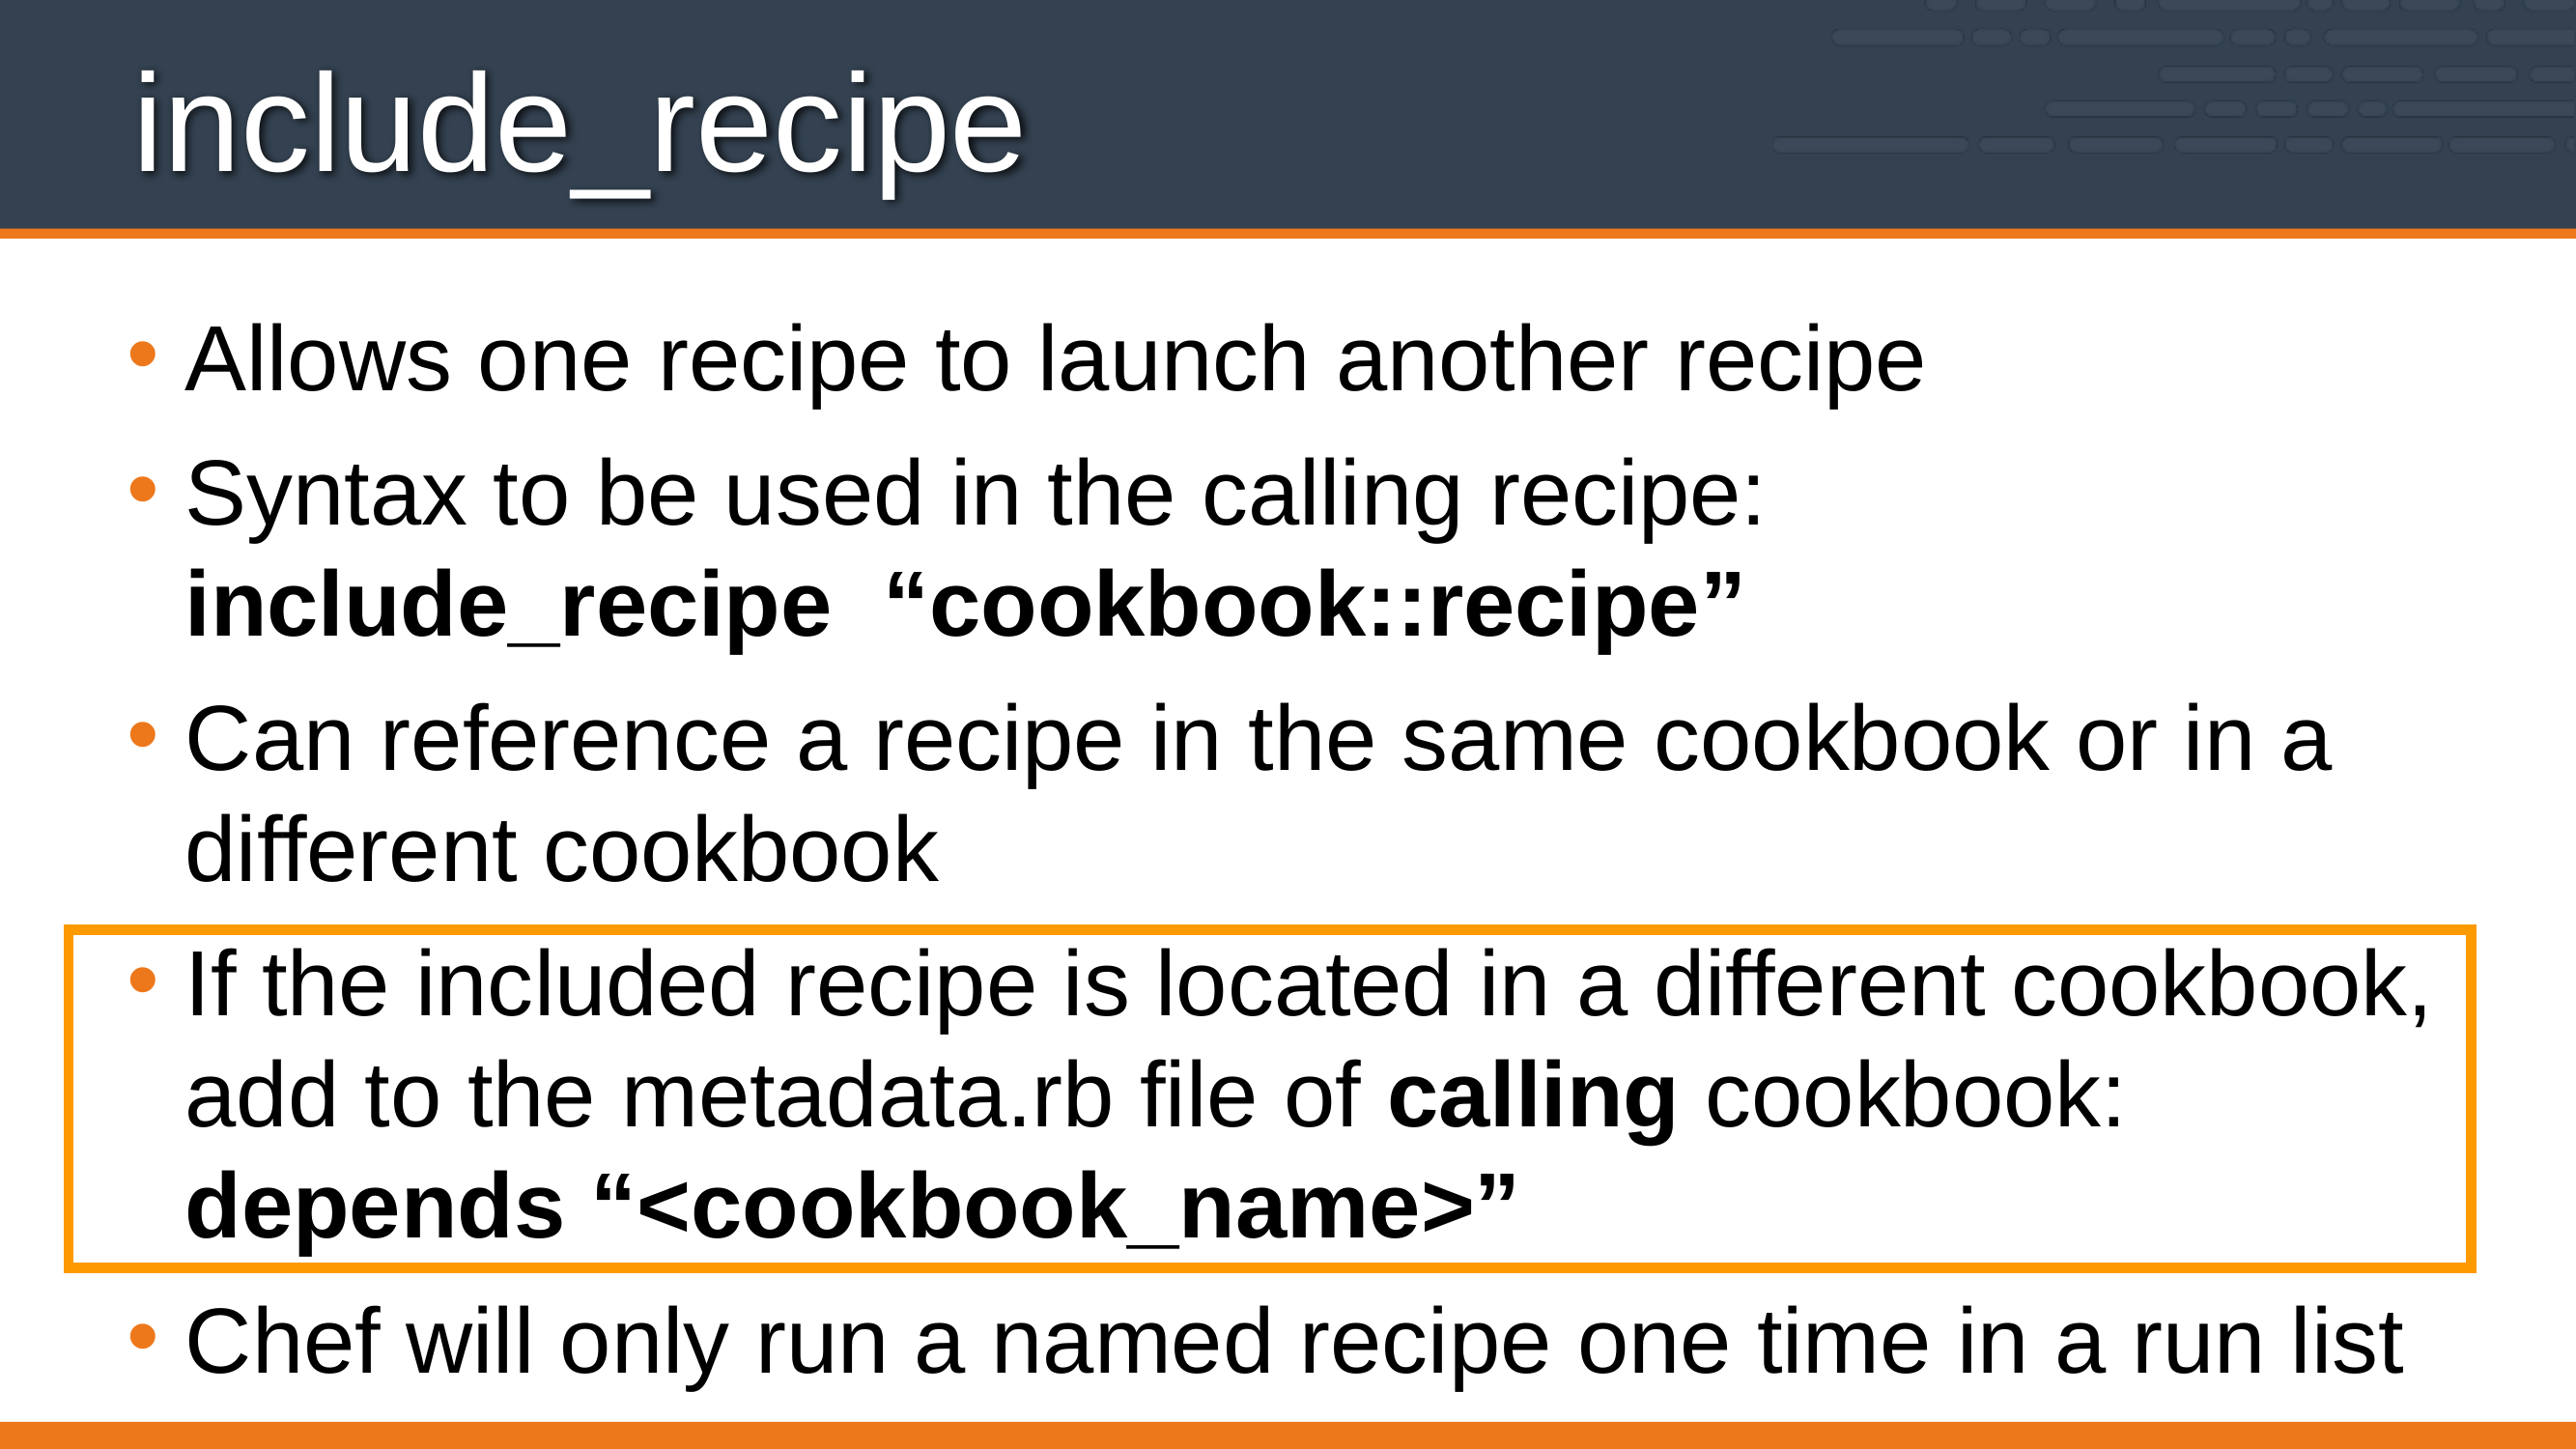

# include_recipe
Allows one recipe to launch another recipe
Syntax to be used in the calling recipe:
include_recipe  “cookbook::recipe”
Can reference a recipe in the same cookbook or in a different cookbook
If the included recipe is located in a different cookbook, add to the metadata.rb file of calling cookbook:
depends “<cookbook_name>”
Chef will only run a named recipe one time in a run list